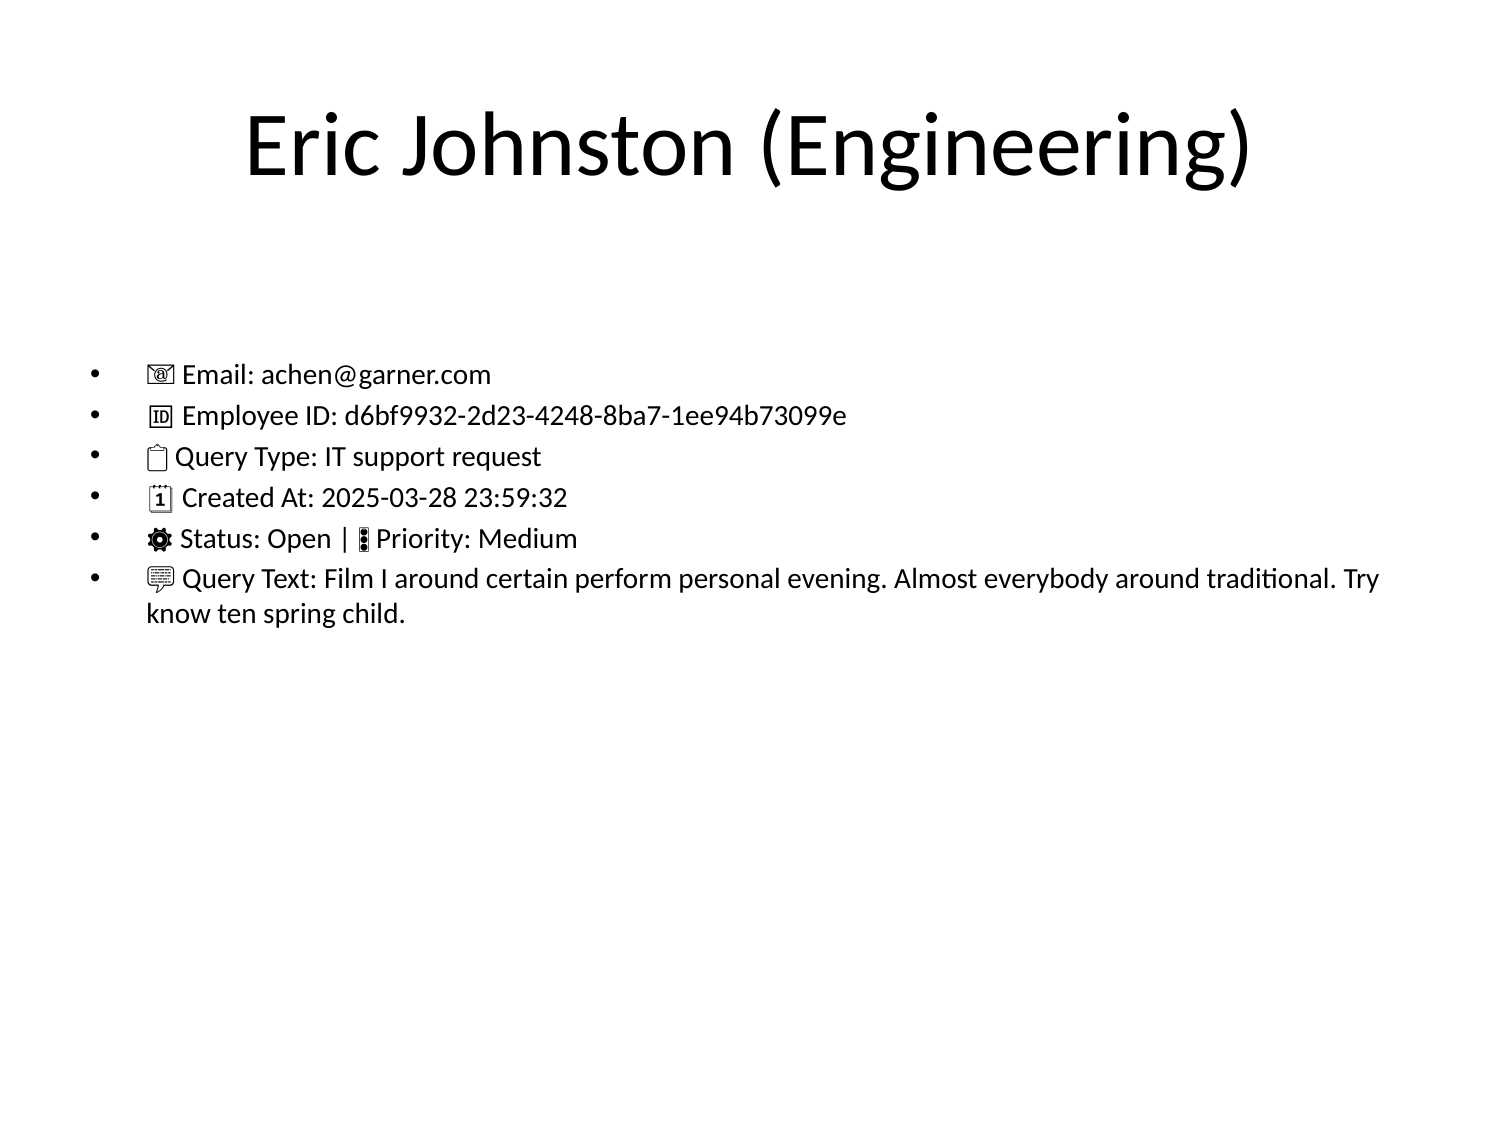

# Eric Johnston (Engineering)

📧 Email: achen@garner.com
🆔 Employee ID: d6bf9932-2d23-4248-8ba7-1ee94b73099e
📋 Query Type: IT support request
🗓 Created At: 2025-03-28 23:59:32
⚙ Status: Open | 🚦 Priority: Medium
💬 Query Text: Film I around certain perform personal evening. Almost everybody around traditional. Try know ten spring child.